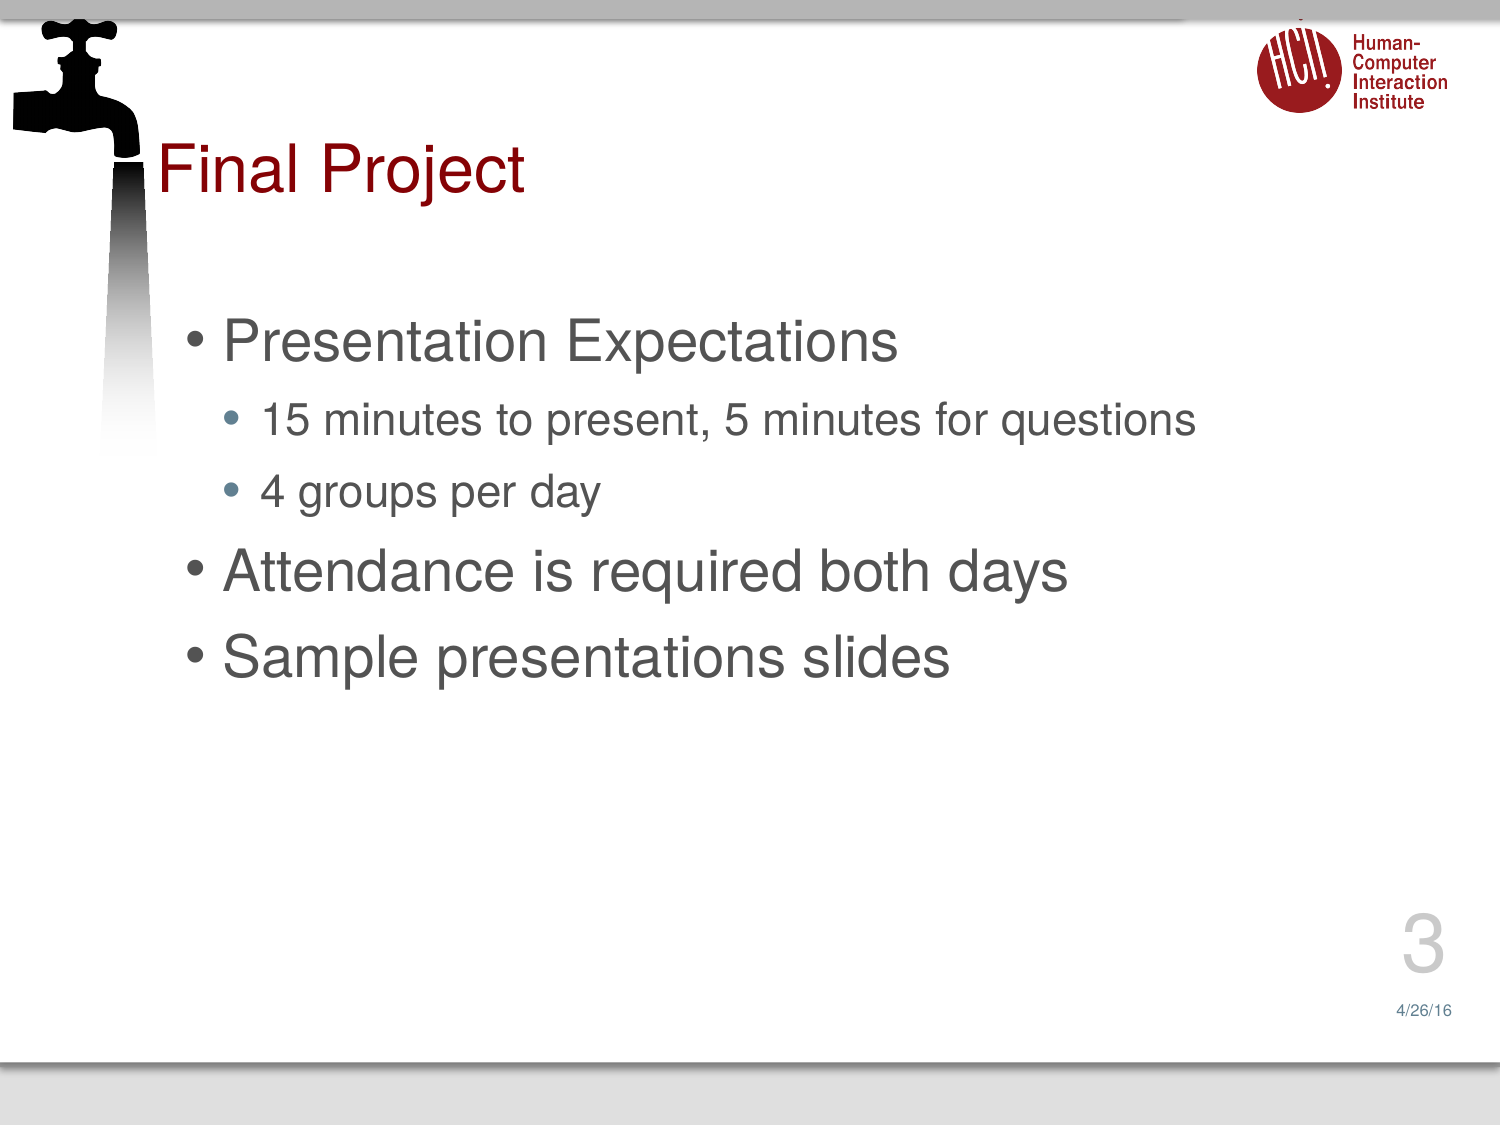

# Final Project
Presentation Expectations
15 minutes to present, 5 minutes for questions
4 groups per day
Attendance is required both days
Sample presentations slides
3
4/26/16